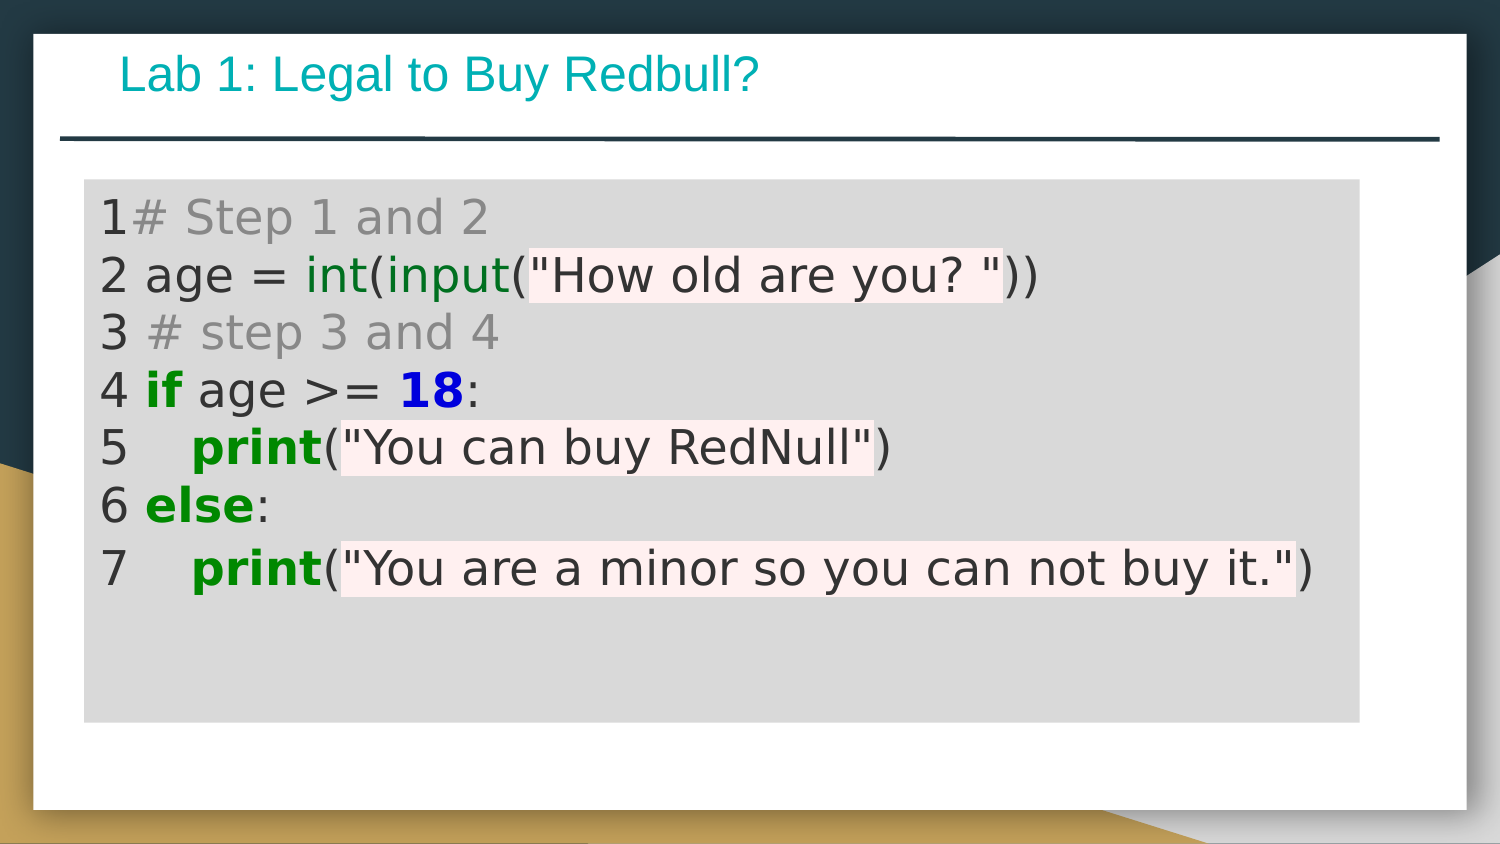

Lab 1: Legal to Buy Redbull?
1# Step 1 and 2
2 age = int(input("How old are you? "))
3 # step 3 and 4
4 if age >= 18:
5    print("You can buy RedNull")
6 else:
7    print("You are a minor so you can not buy it.")